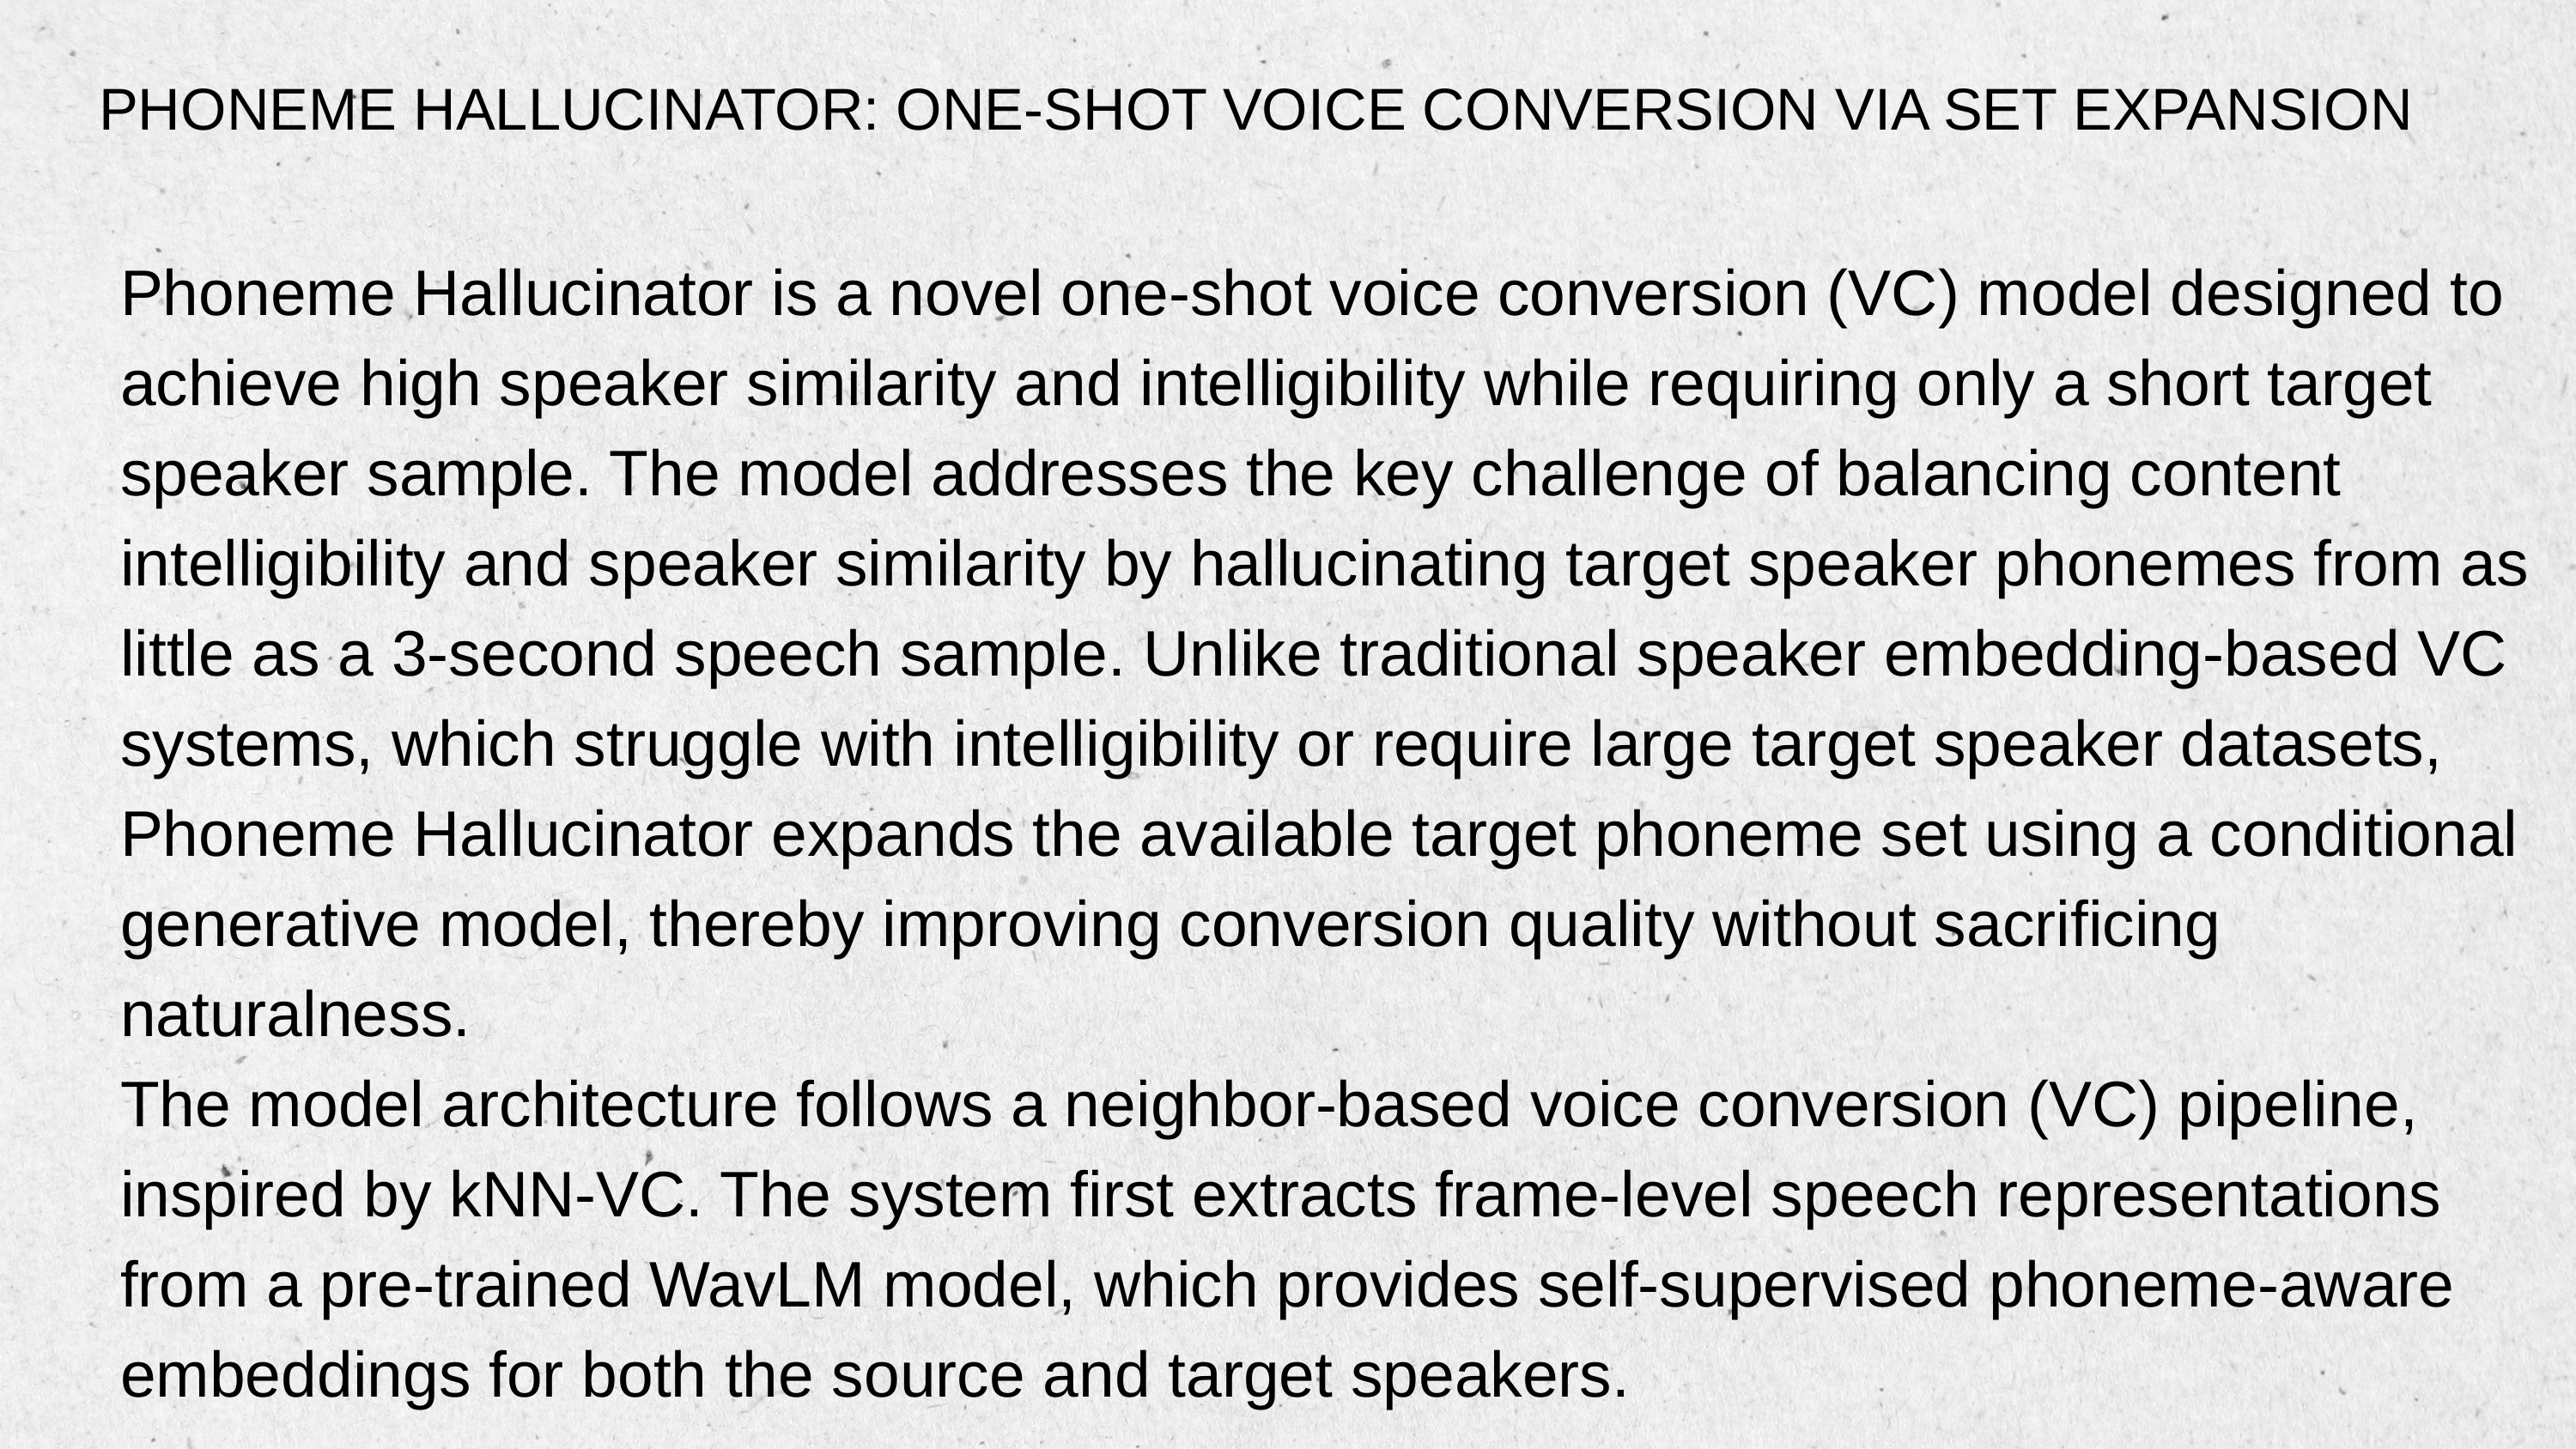

PHONEME HALLUCINATOR: ONE-SHOT VOICE CONVERSION VIA SET EXPANSION
Phoneme Hallucinator is a novel one-shot voice conversion (VC) model designed to achieve high speaker similarity and intelligibility while requiring only a short target speaker sample. The model addresses the key challenge of balancing content intelligibility and speaker similarity by hallucinating target speaker phonemes from as little as a 3-second speech sample. Unlike traditional speaker embedding-based VC systems, which struggle with intelligibility or require large target speaker datasets, Phoneme Hallucinator expands the available target phoneme set using a conditional generative model, thereby improving conversion quality without sacrificing naturalness.
The model architecture follows a neighbor-based voice conversion (VC) pipeline, inspired by kNN-VC. The system first extracts frame-level speech representations from a pre-trained WavLM model, which provides self-supervised phoneme-aware embeddings for both the source and target speakers.